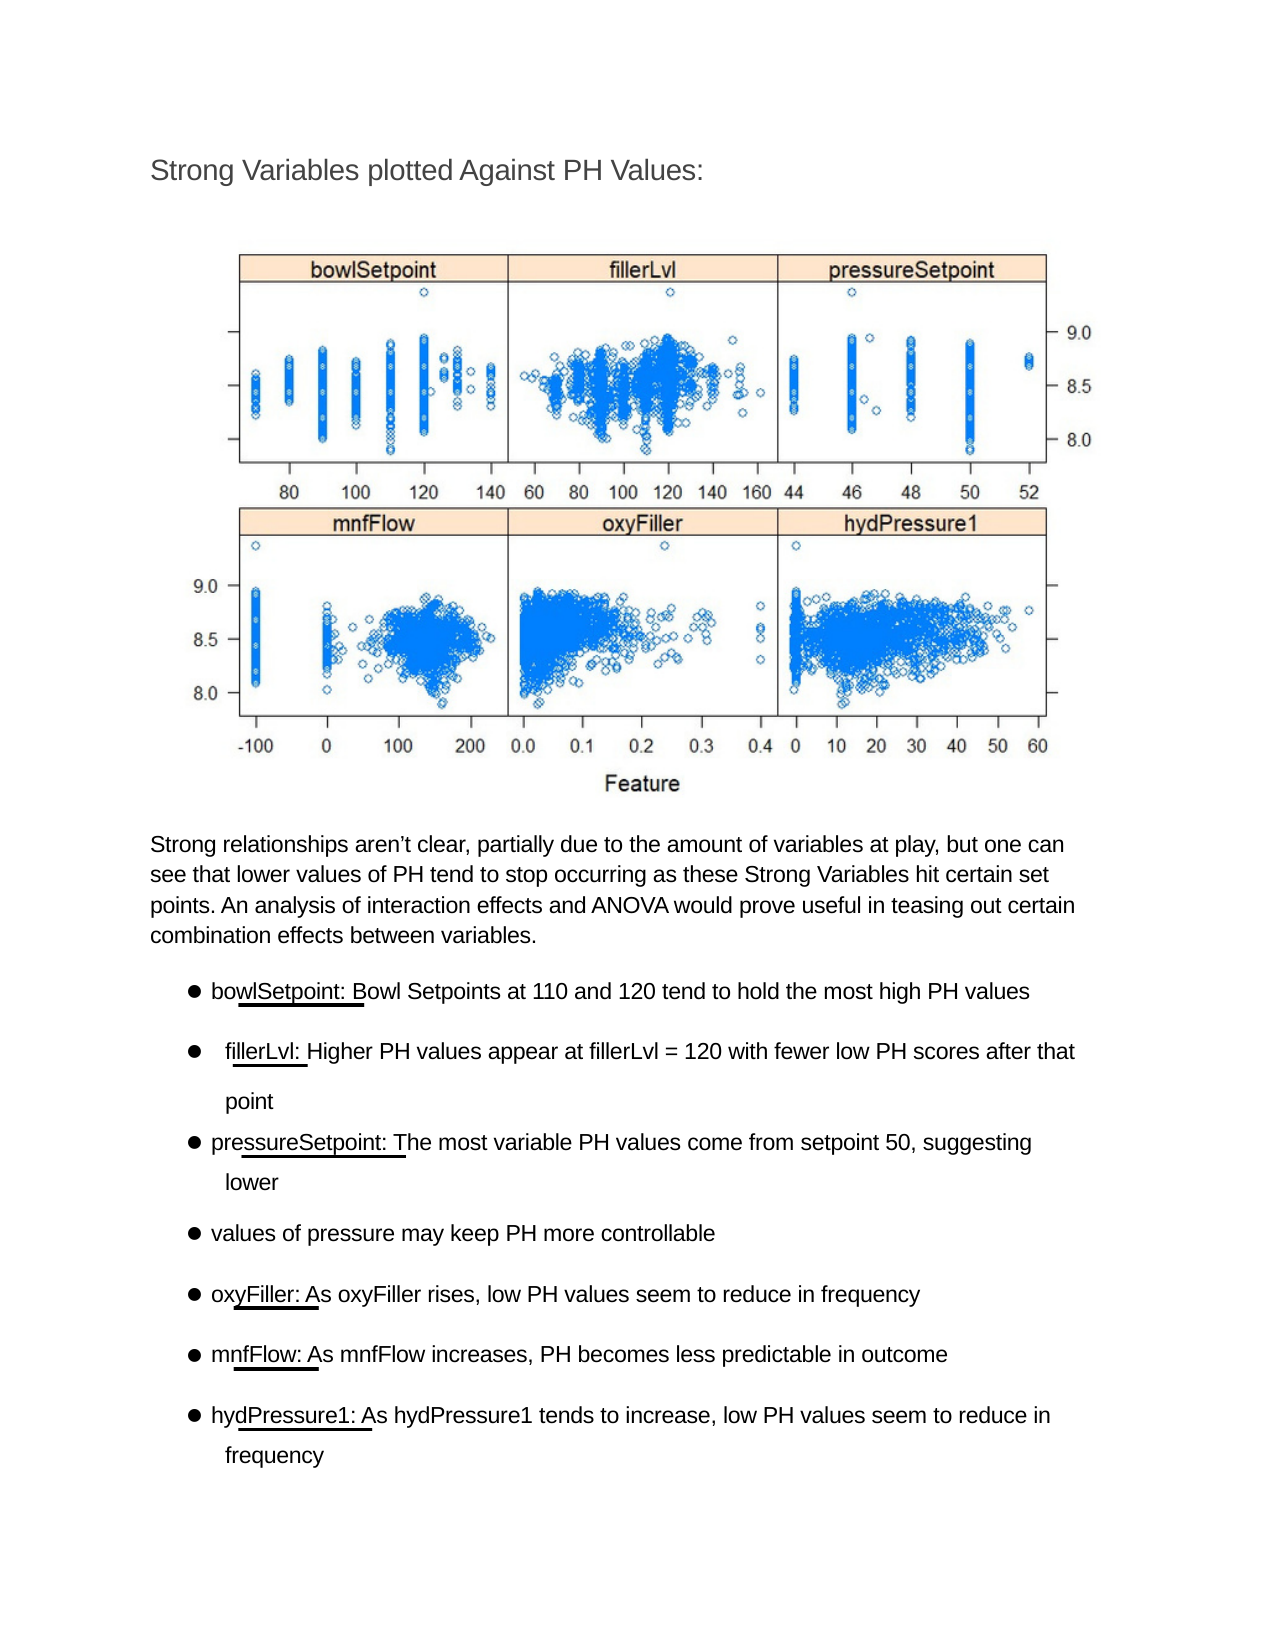

Strong Variables plotted Against PH Values:

Strong relationships aren’t clear, partially due to the amount of variables at play, but one can see that lower values of PH tend to stop occurring as these Strong Variables hit certain set points. An analysis of interaction effects and ANOVA would prove useful in teasing out certain combination effects between variables.
⚫
 bowlSetpoint: Bowl Setpoints at 110 and 120 tend to hold the most high PH values

⚫

fillerLvl: Higher PH values appear at fillerLvl = 120 with fewer low PH scores after that
point

⚫
 pressureSetpoint: The most variable PH values come from setpoint 50, suggesting
lower

⚫
 values of pressure may keep PH more controllable
⚫
 oxyFiller: As oxyFiller rises, low PH values seem to reduce in frequency

⚫
 mnfFlow: As mnfFlow increases, PH becomes less predictable in outcome

⚫
 hydPressure1: As hydPressure1 tends to increase, low PH values seem to reduce in
frequency